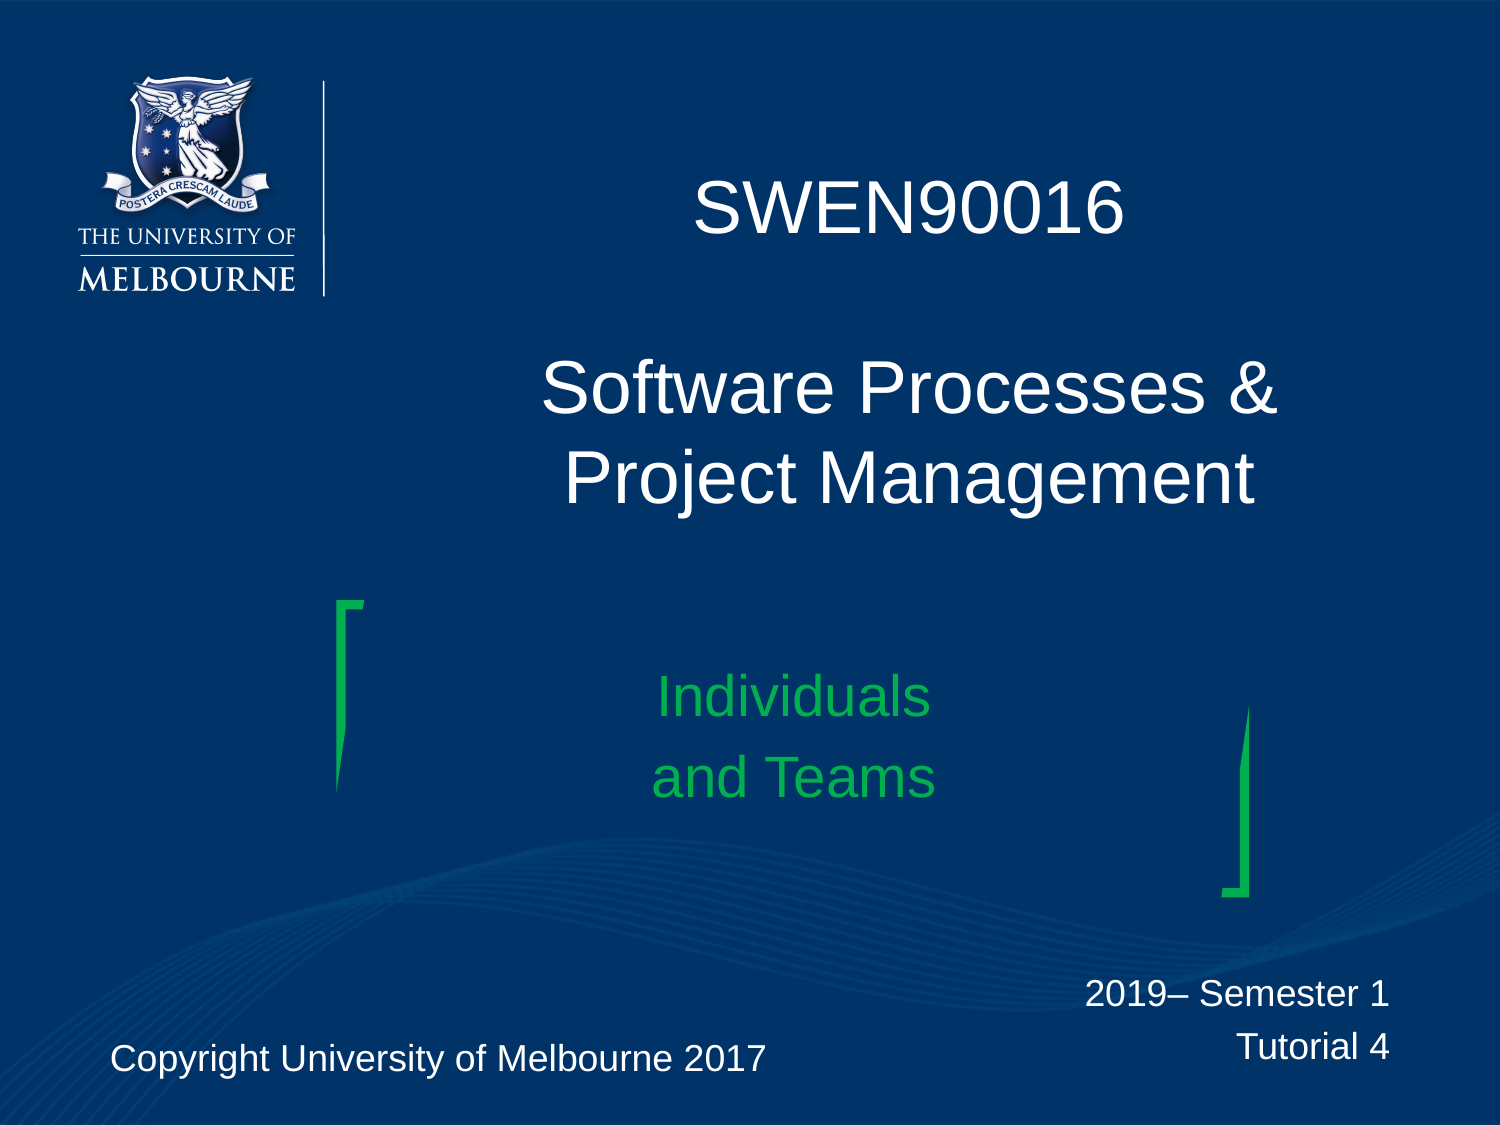

# SWEN90016 Software Processes & Project Management

Individuals
and Teams

2019– Semester 1
Tutorial 4
Copyright University of Melbourne 2017